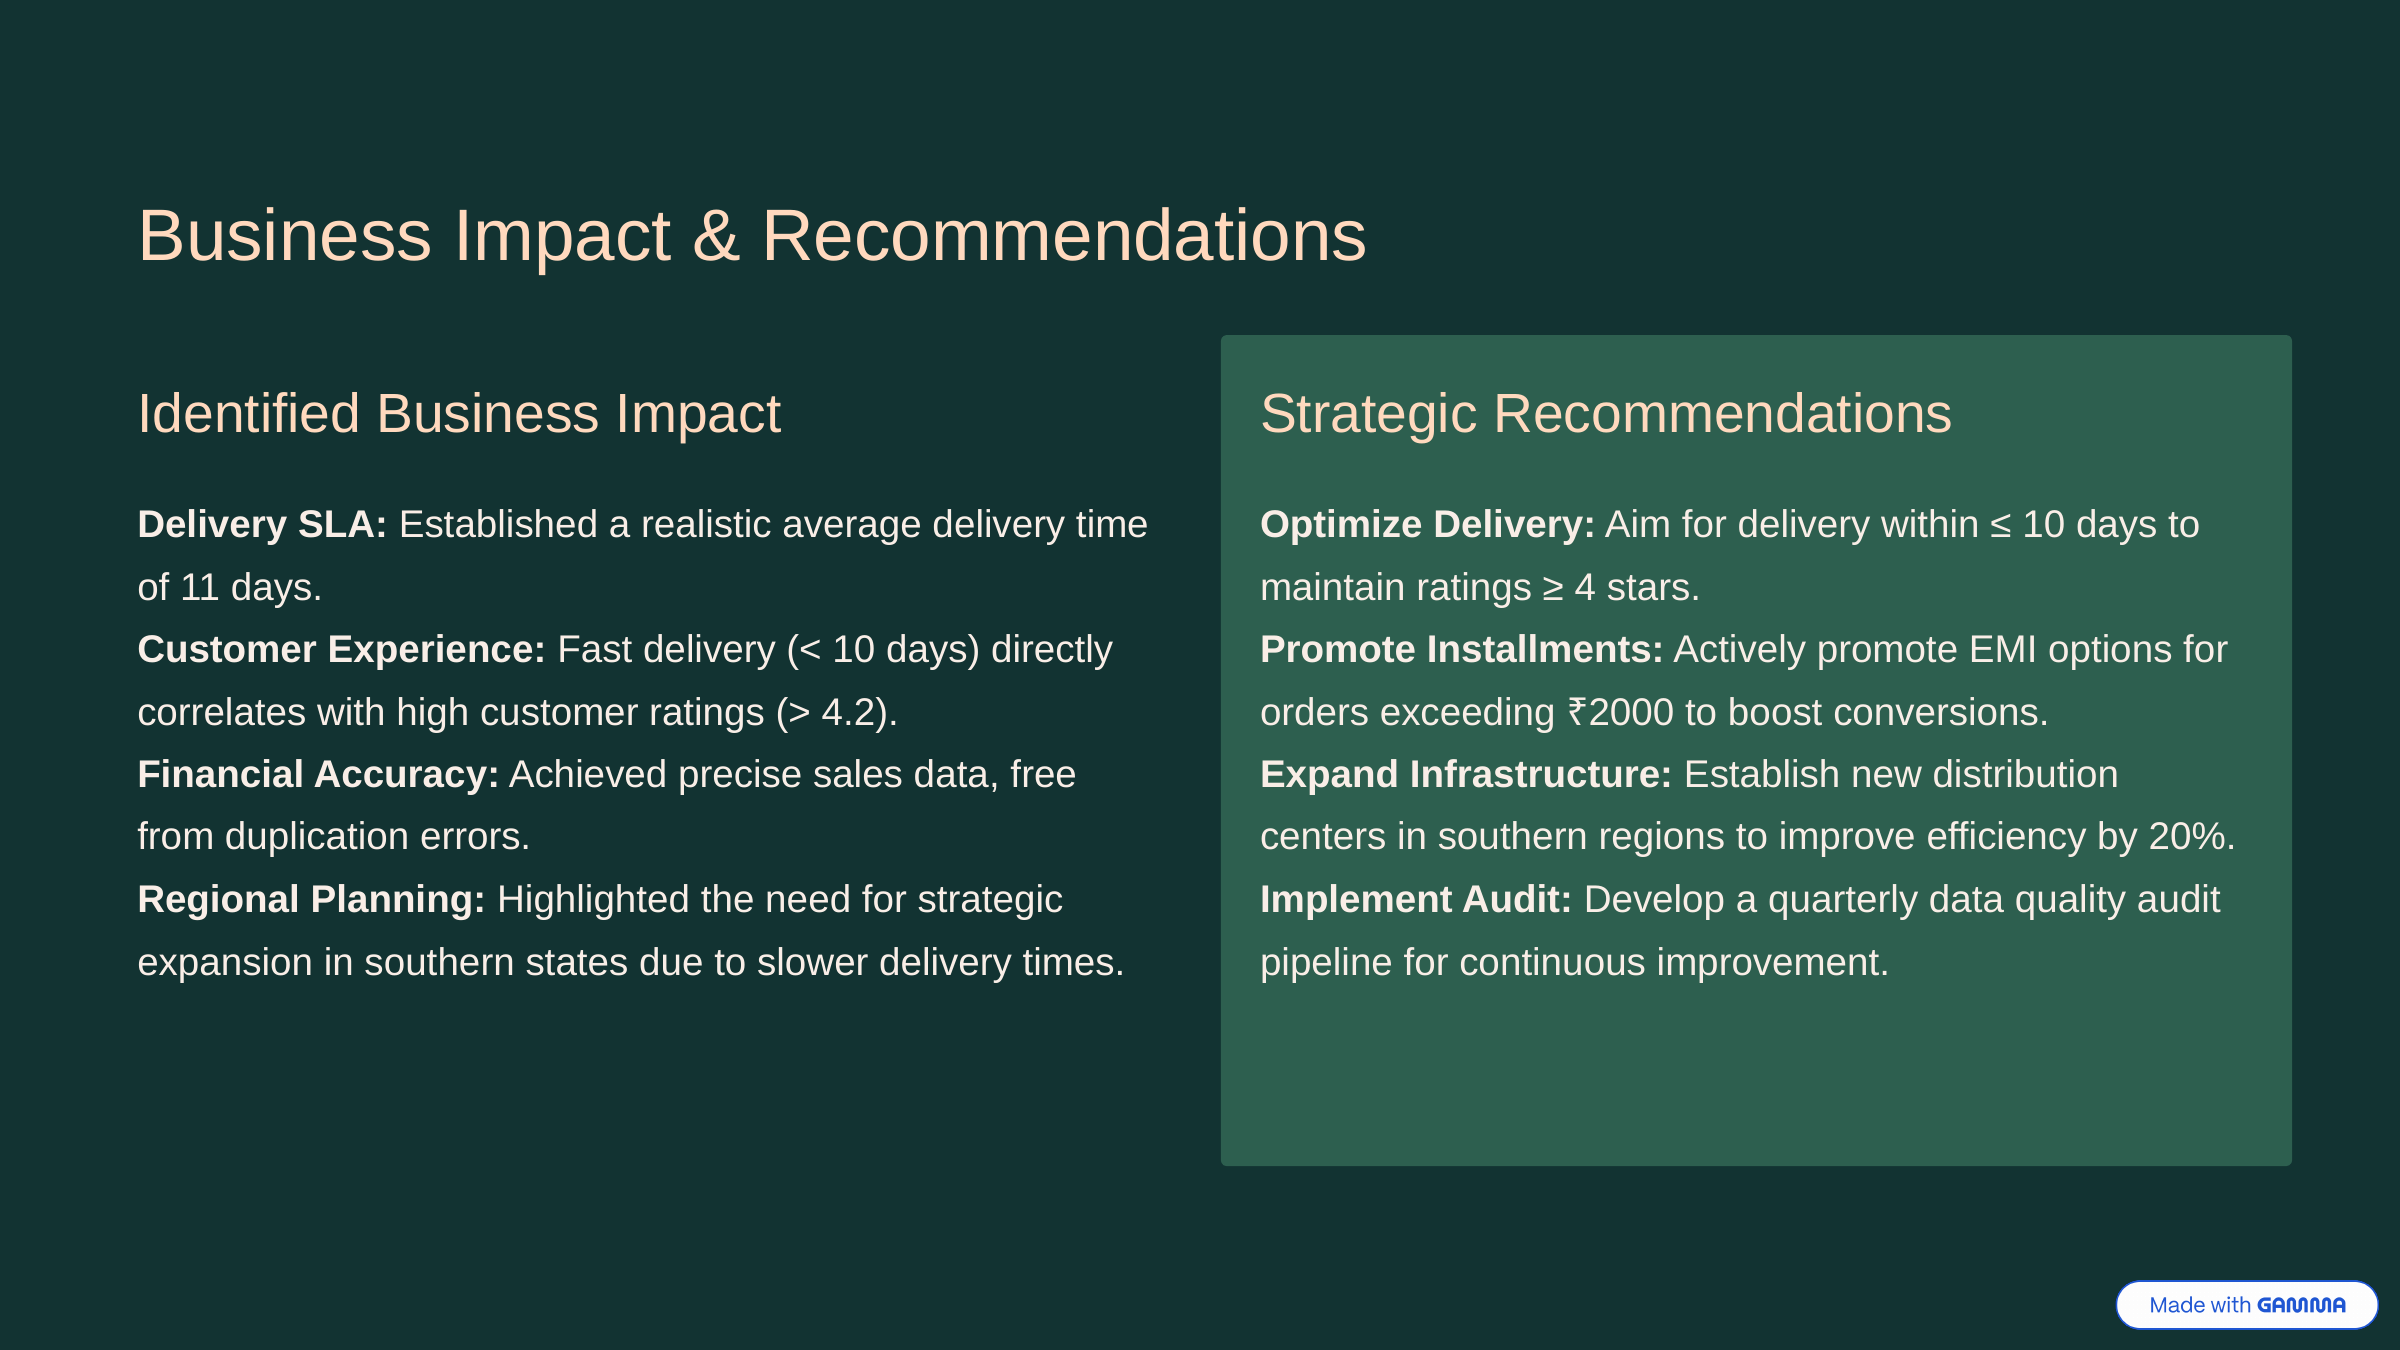

Business Impact & Recommendations

Identified Business Impact
Strategic Recommendations
Delivery SLA: Established a realistic average delivery time of 11 days.
Customer Experience: Fast delivery (< 10 days) directly correlates with high customer ratings (> 4.2).
Financial Accuracy: Achieved precise sales data, free from duplication errors.
Regional Planning: Highlighted the need for strategic expansion in southern states due to slower delivery times.
Optimize Delivery: Aim for delivery within ≤ 10 days to maintain ratings ≥ 4 stars.
Promote Installments: Actively promote EMI options for orders exceeding ₹2000 to boost conversions.
Expand Infrastructure: Establish new distribution centers in southern regions to improve efficiency by 20%.
Implement Audit: Develop a quarterly data quality audit pipeline for continuous improvement.